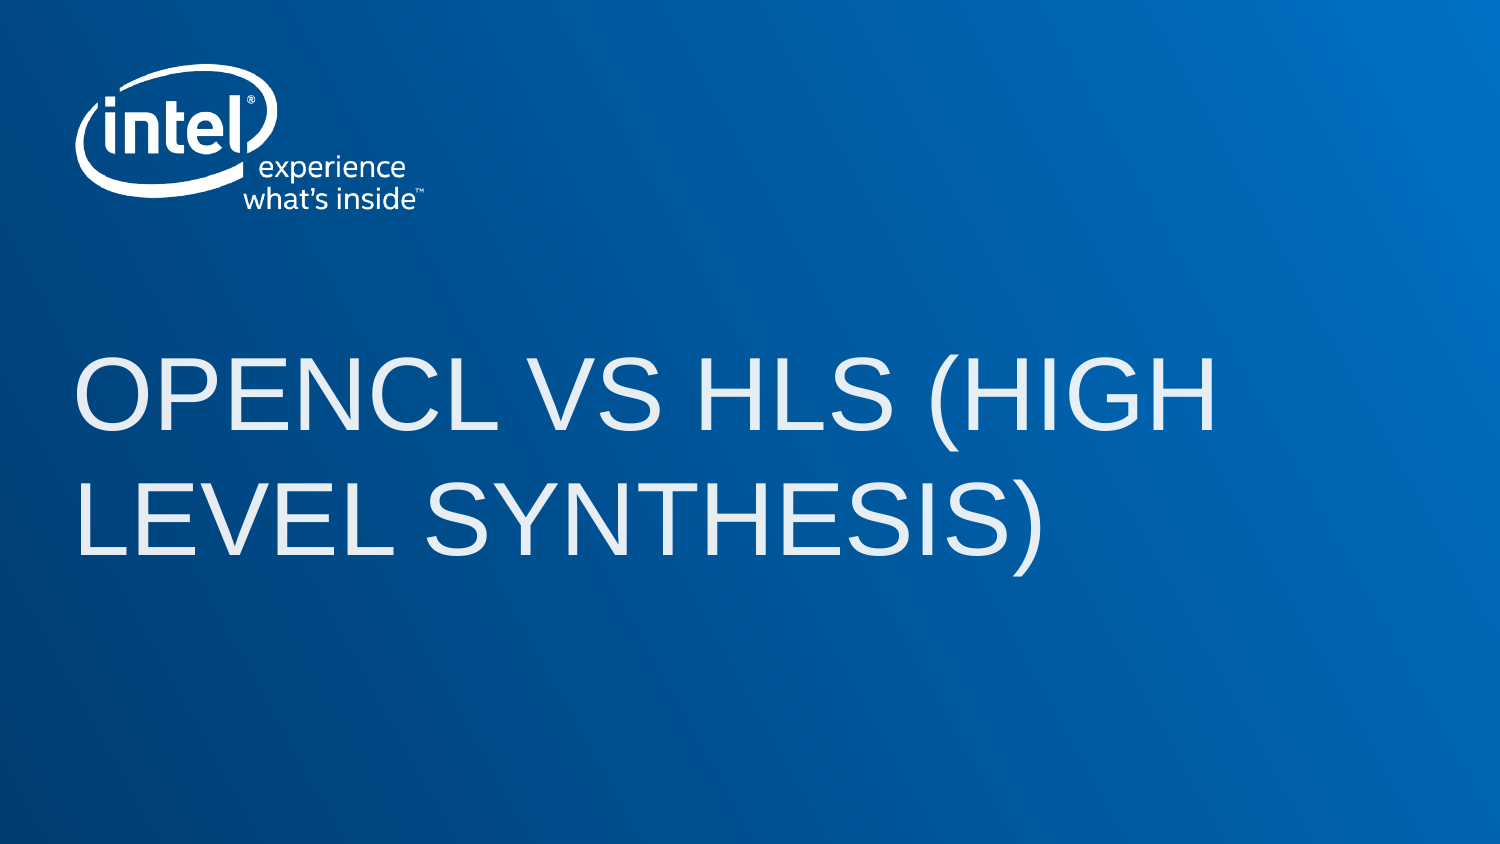

# OPENCL VS HLS (HIGH LEVEL SYNTHESIS)